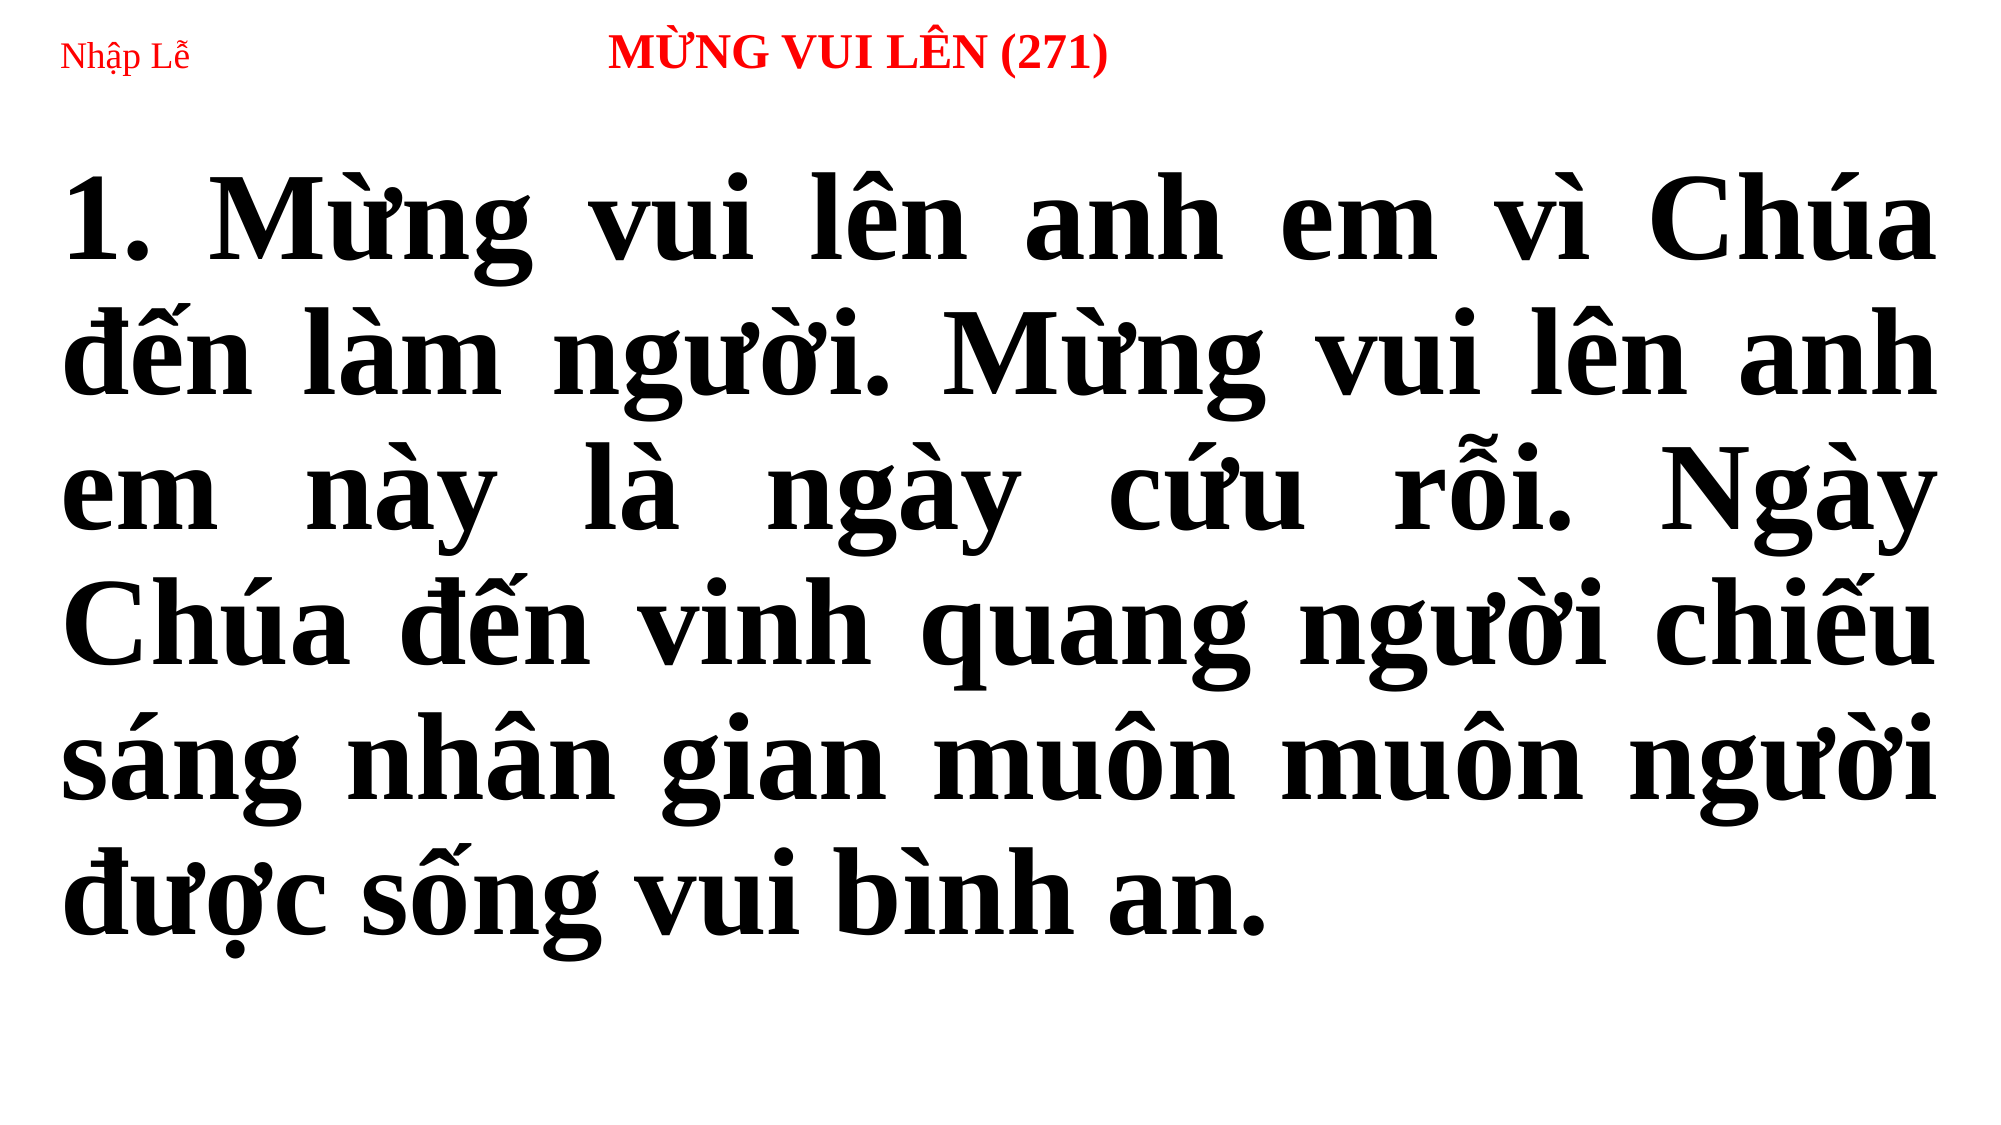

# Nhập Lễ                                            MỪNG VUI LÊN (271)
1. Mừng vui lên anh em vì Chúa đến làm người. Mừng vui lên anh em này là ngày cứu rỗi. Ngày Chúa đến vinh quang người chiếu sáng nhân gian muôn muôn người được sống vui bình an.